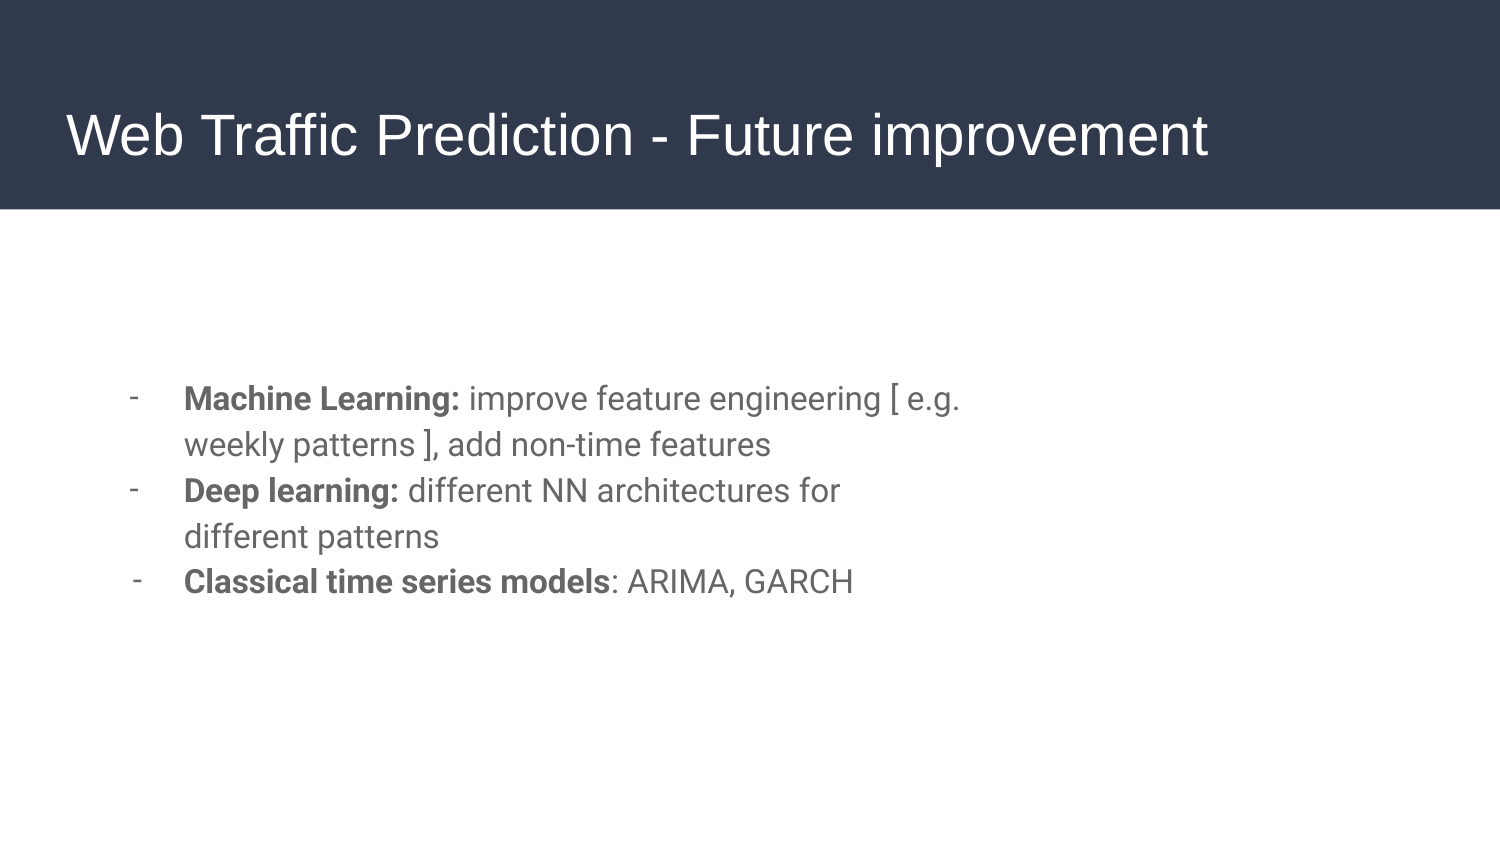

# Web Traffic Prediction - Future improvement

Machine Learning: improve feature engineering [ e.g. weekly patterns ], add non-time features
Deep learning: different NN architectures for different patterns
Classical time series models: ARIMA, GARCH